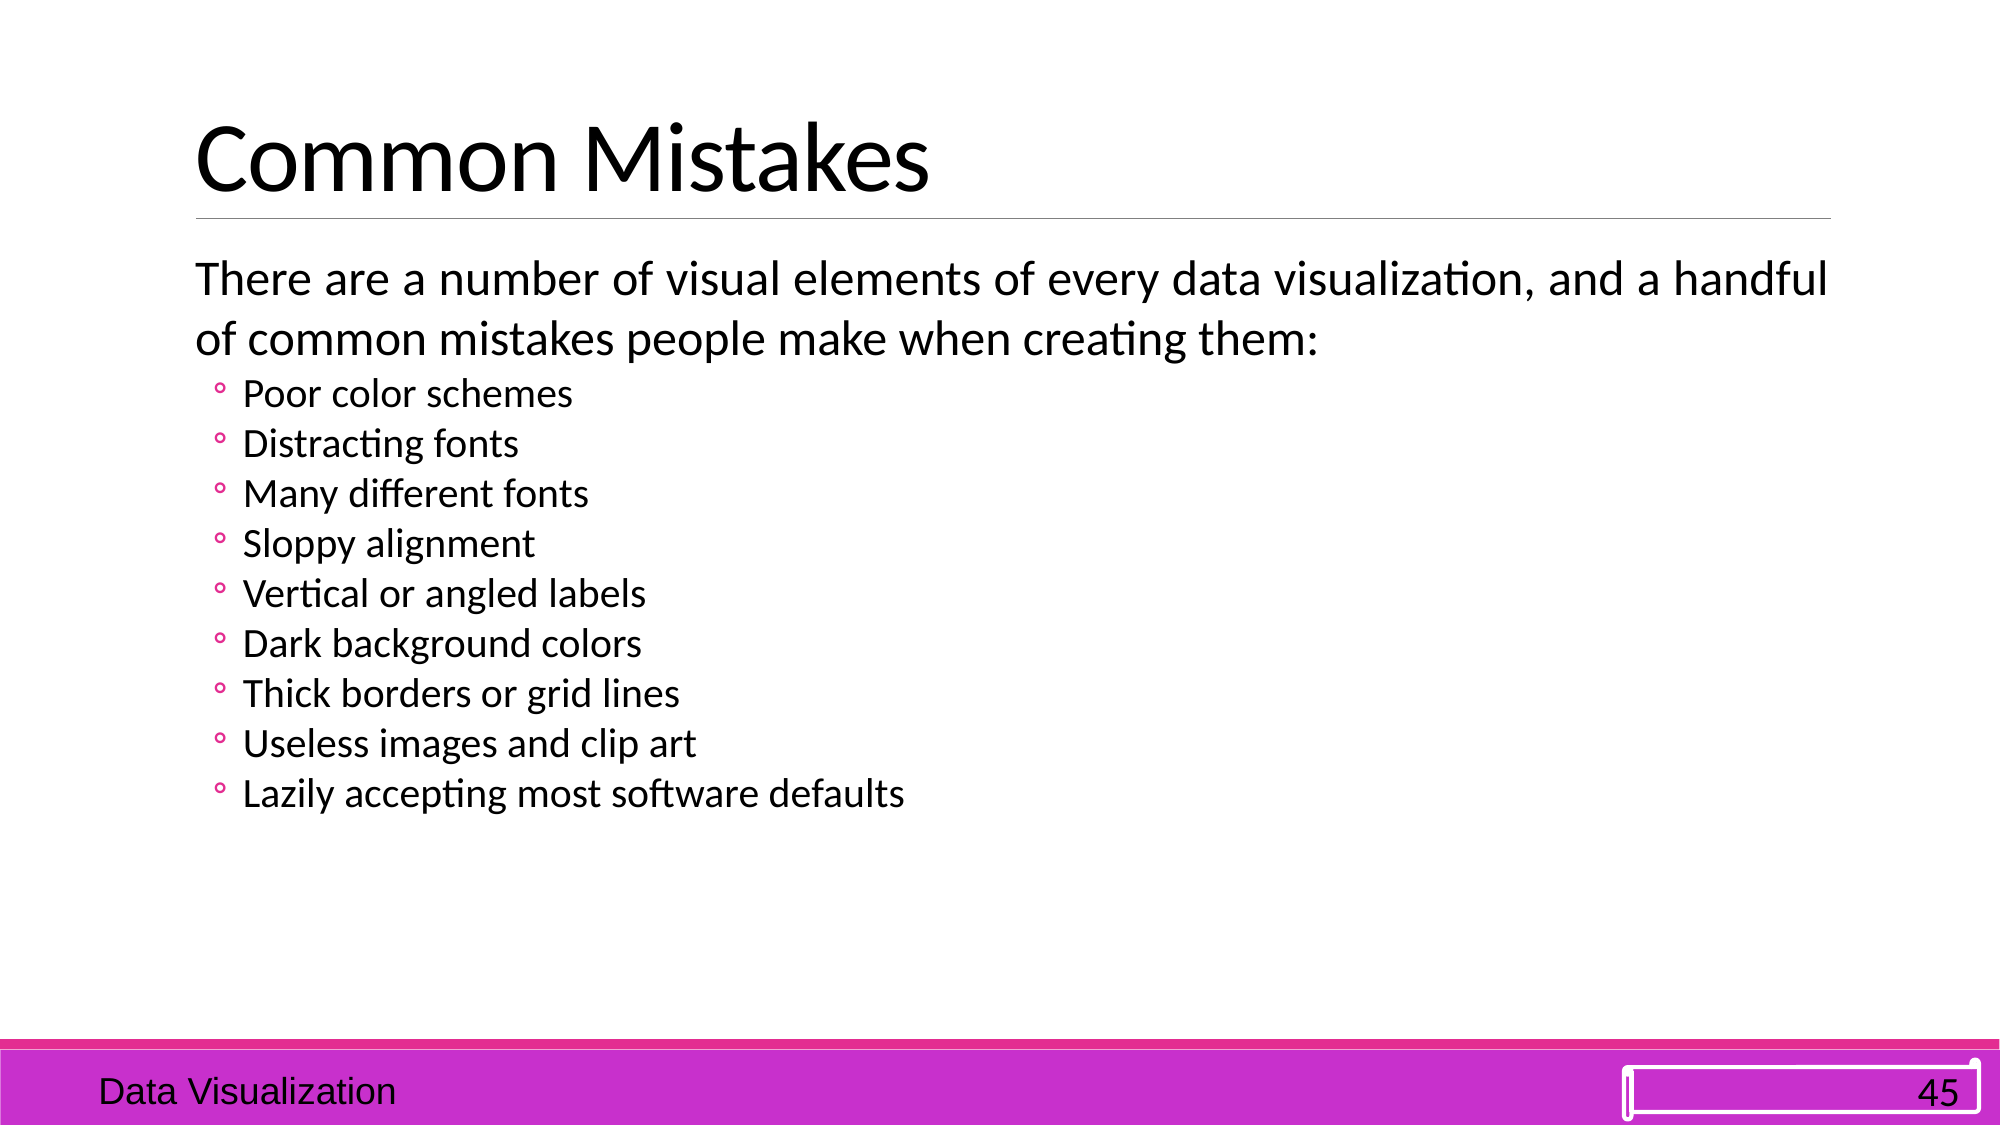

# Common Mistakes
There are a number of visual elements of every data visualization, and a handful of common mistakes people make when creating them:
Poor color schemes
Distracting fonts
Many different fonts
Sloppy alignment
Vertical or angled labels
Dark background colors
Thick borders or grid lines
Useless images and clip art
Lazily accepting most software defaults

Data Visualization
45